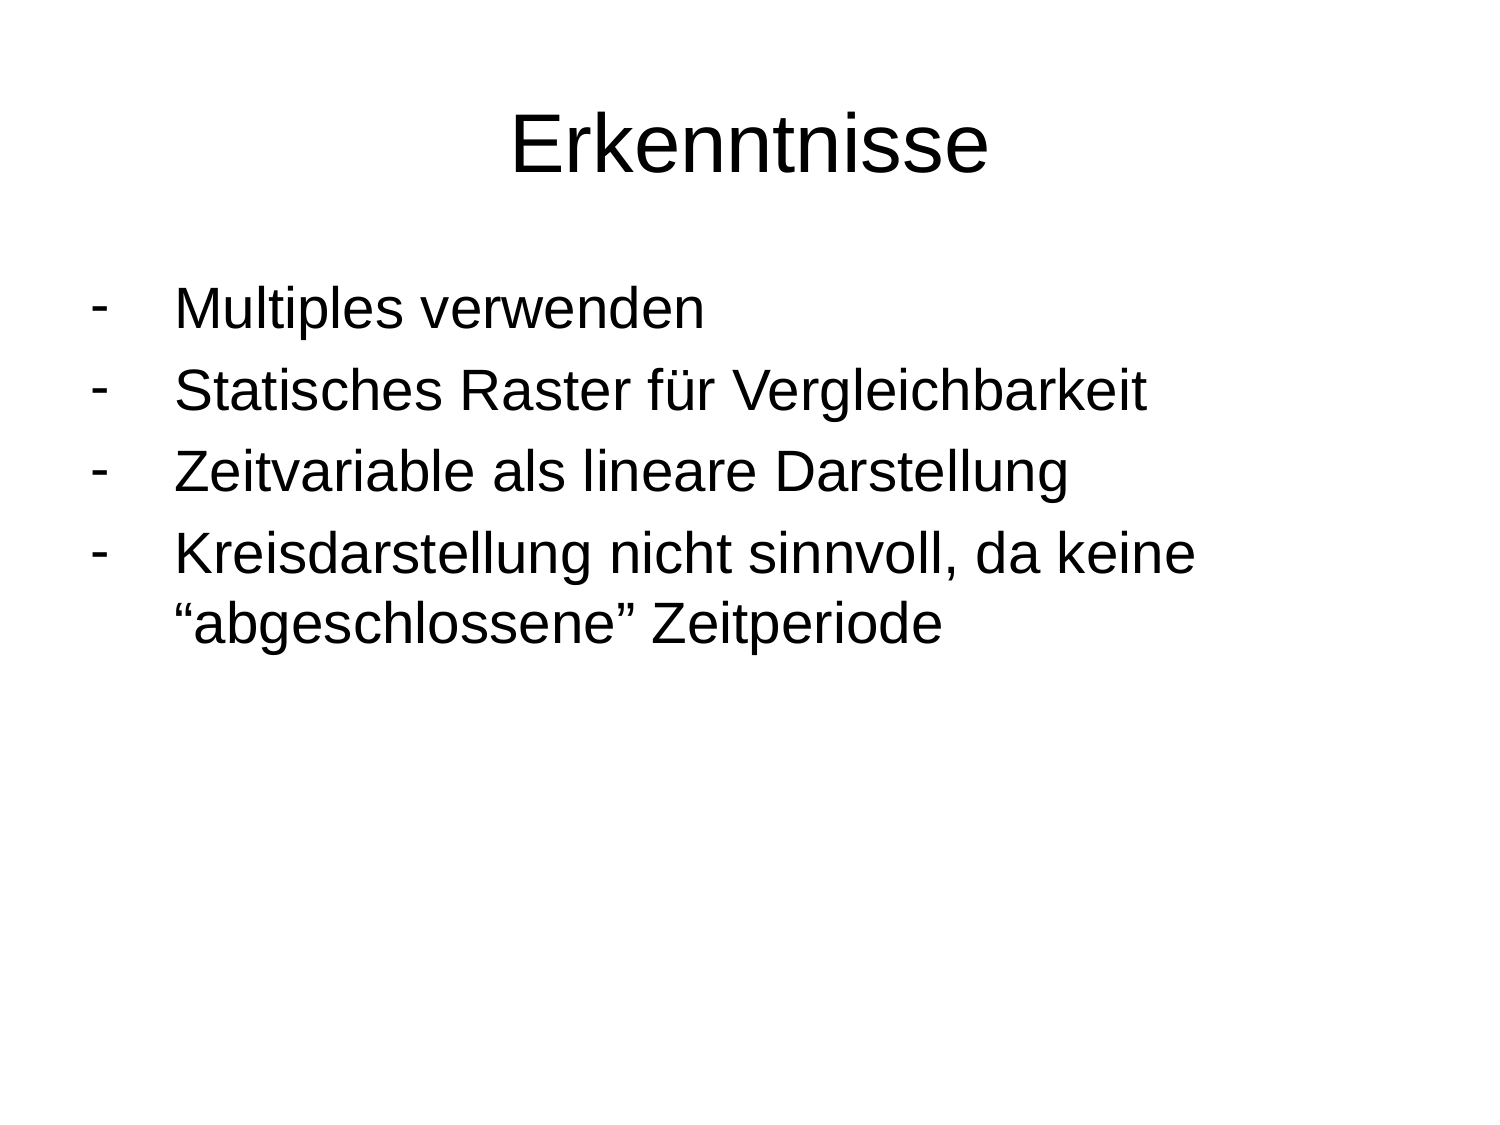

# Erkenntnisse
Multiples verwenden
Statisches Raster für Vergleichbarkeit
Zeitvariable als lineare Darstellung
Kreisdarstellung nicht sinnvoll, da keine “abgeschlossene” Zeitperiode